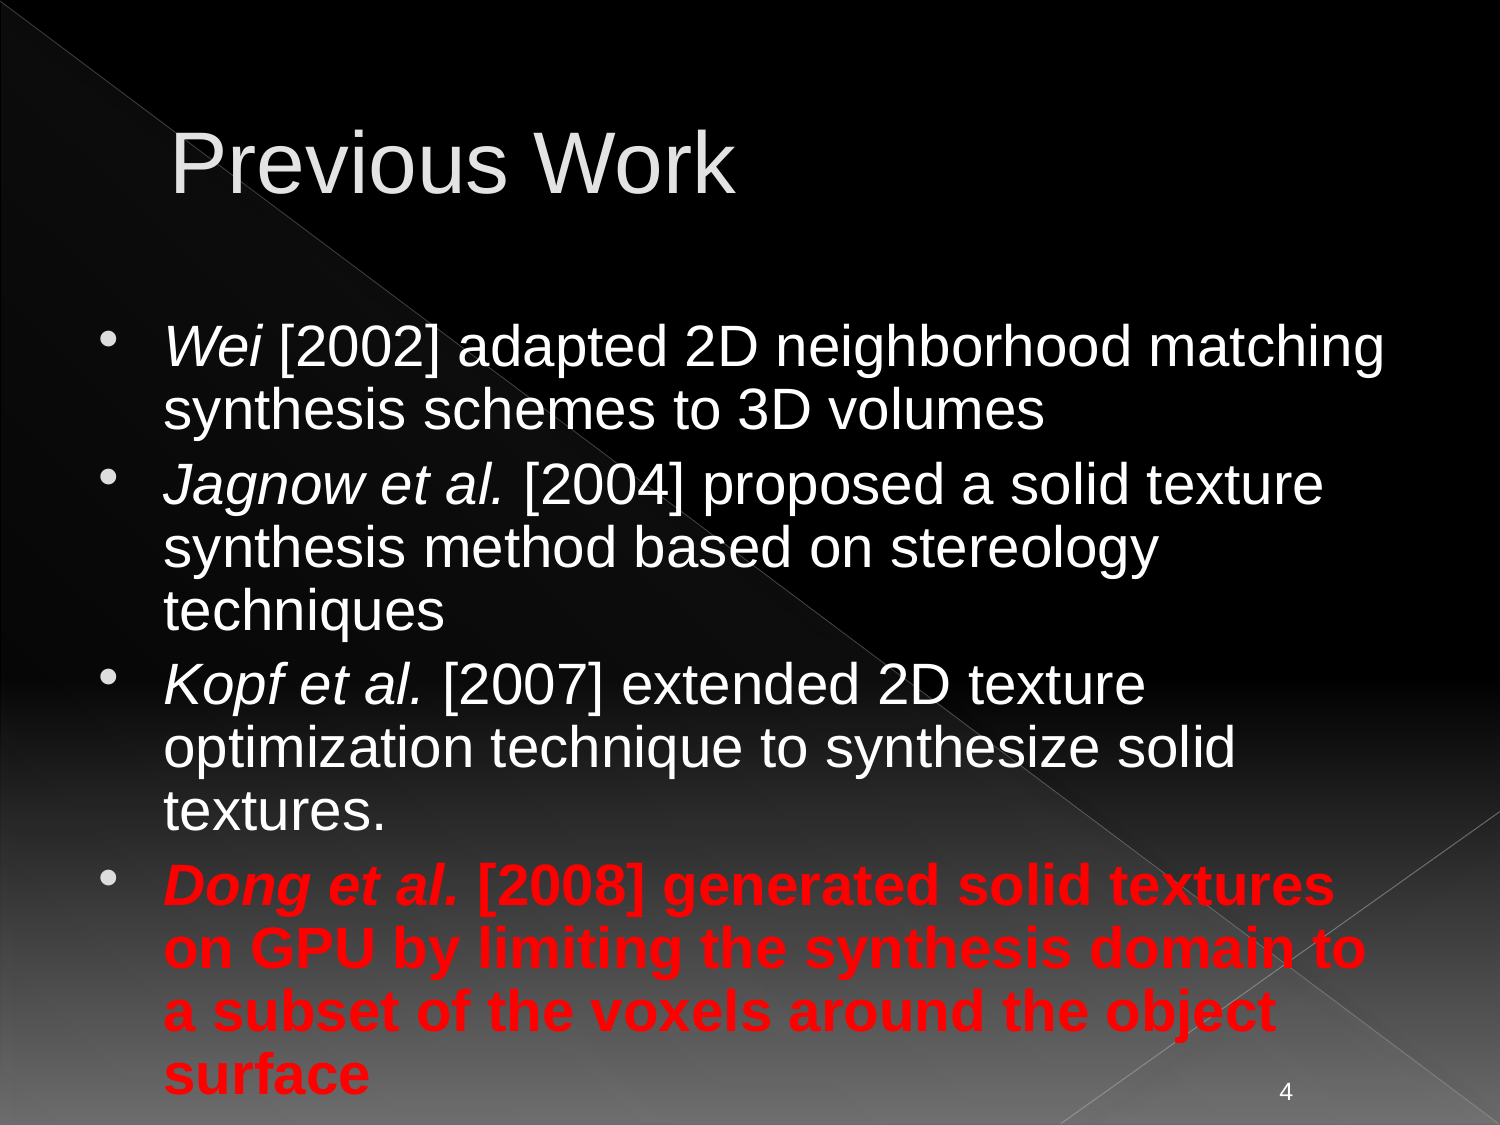

# Previous Work
Wei [2002] adapted 2D neighborhood matching synthesis schemes to 3D volumes
Jagnow et al. [2004] proposed a solid texture synthesis method based on stereology techniques
Kopf et al. [2007] extended 2D texture optimization technique to synthesize solid textures.
Dong et al. [2008] generated solid textures on GPU by limiting the synthesis domain to a subset of the voxels around the object surface
4